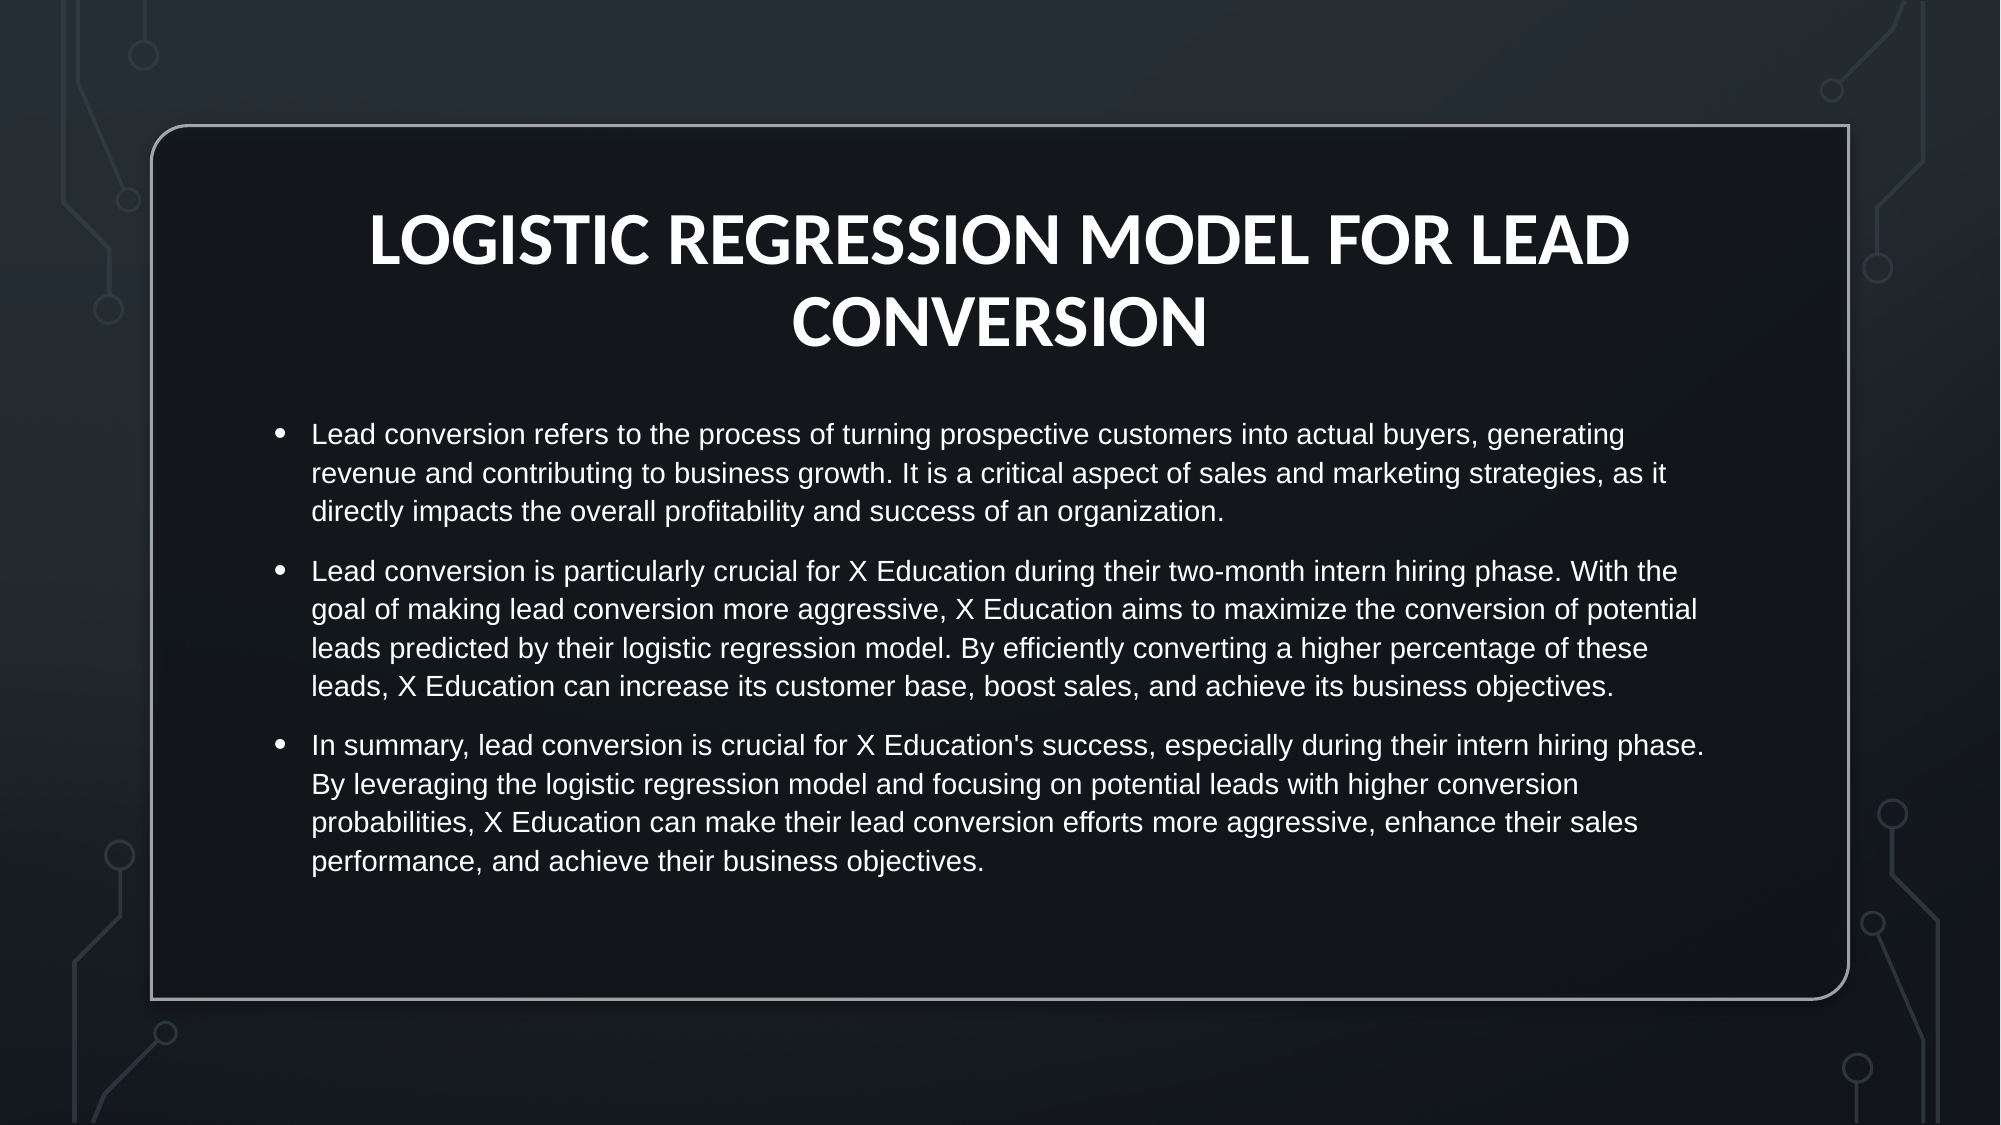

# Logistic Regression Model for Lead Conversion
Lead conversion refers to the process of turning prospective customers into actual buyers, generating revenue and contributing to business growth. It is a critical aspect of sales and marketing strategies, as it directly impacts the overall profitability and success of an organization.
Lead conversion is particularly crucial for X Education during their two-month intern hiring phase. With the goal of making lead conversion more aggressive, X Education aims to maximize the conversion of potential leads predicted by their logistic regression model. By efficiently converting a higher percentage of these leads, X Education can increase its customer base, boost sales, and achieve its business objectives.
In summary, lead conversion is crucial for X Education's success, especially during their intern hiring phase. By leveraging the logistic regression model and focusing on potential leads with higher conversion probabilities, X Education can make their lead conversion efforts more aggressive, enhance their sales performance, and achieve their business objectives.